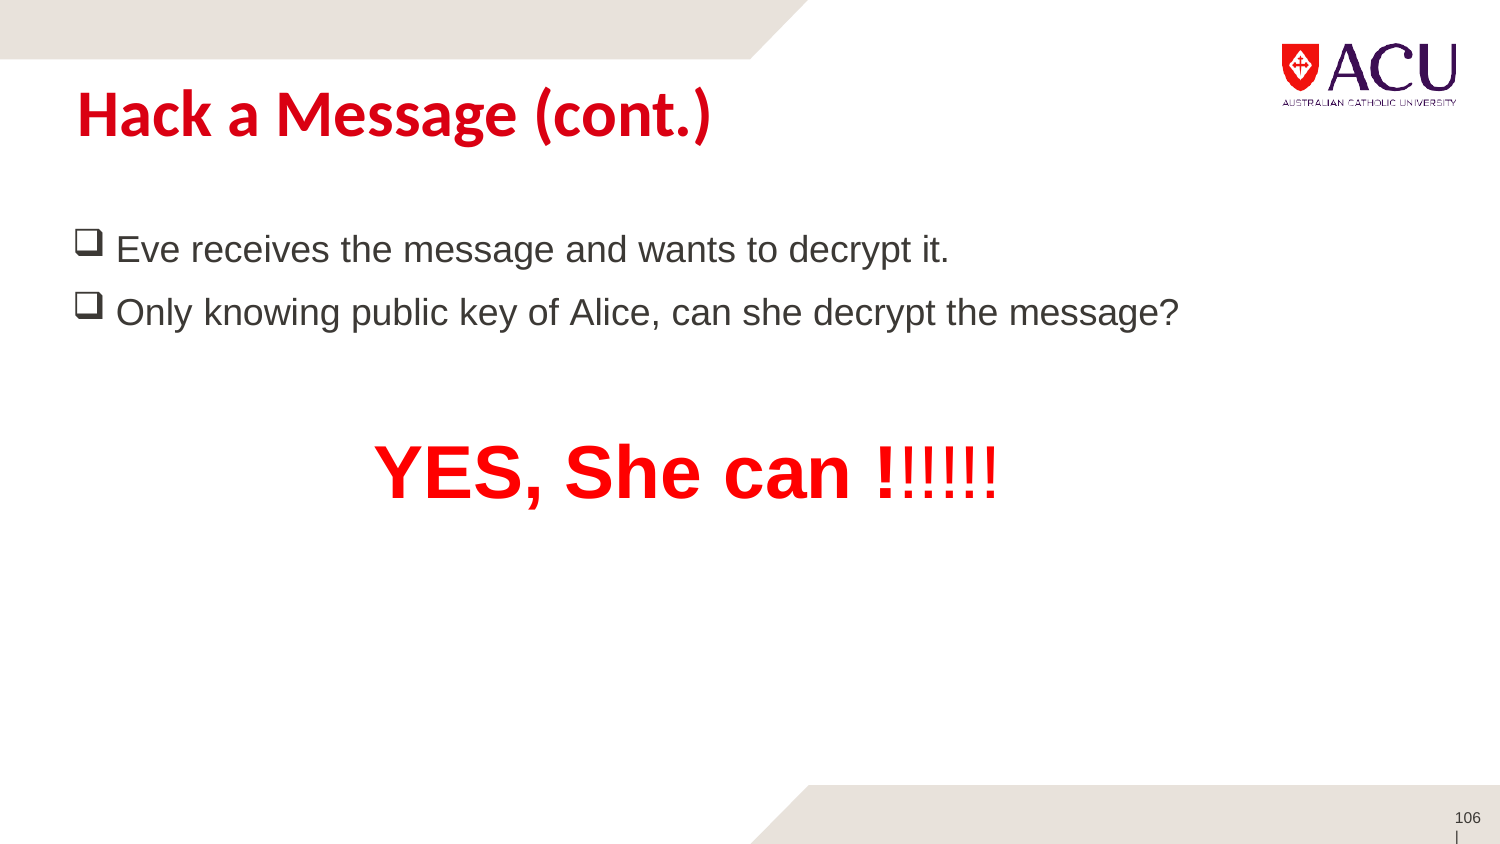

# Hack a Message (cont.)
Eve receives the message and wants to decrypt it.
Only knowing public key of Alice, can she decrypt the message?
YES, She can !!!!!!
106 |